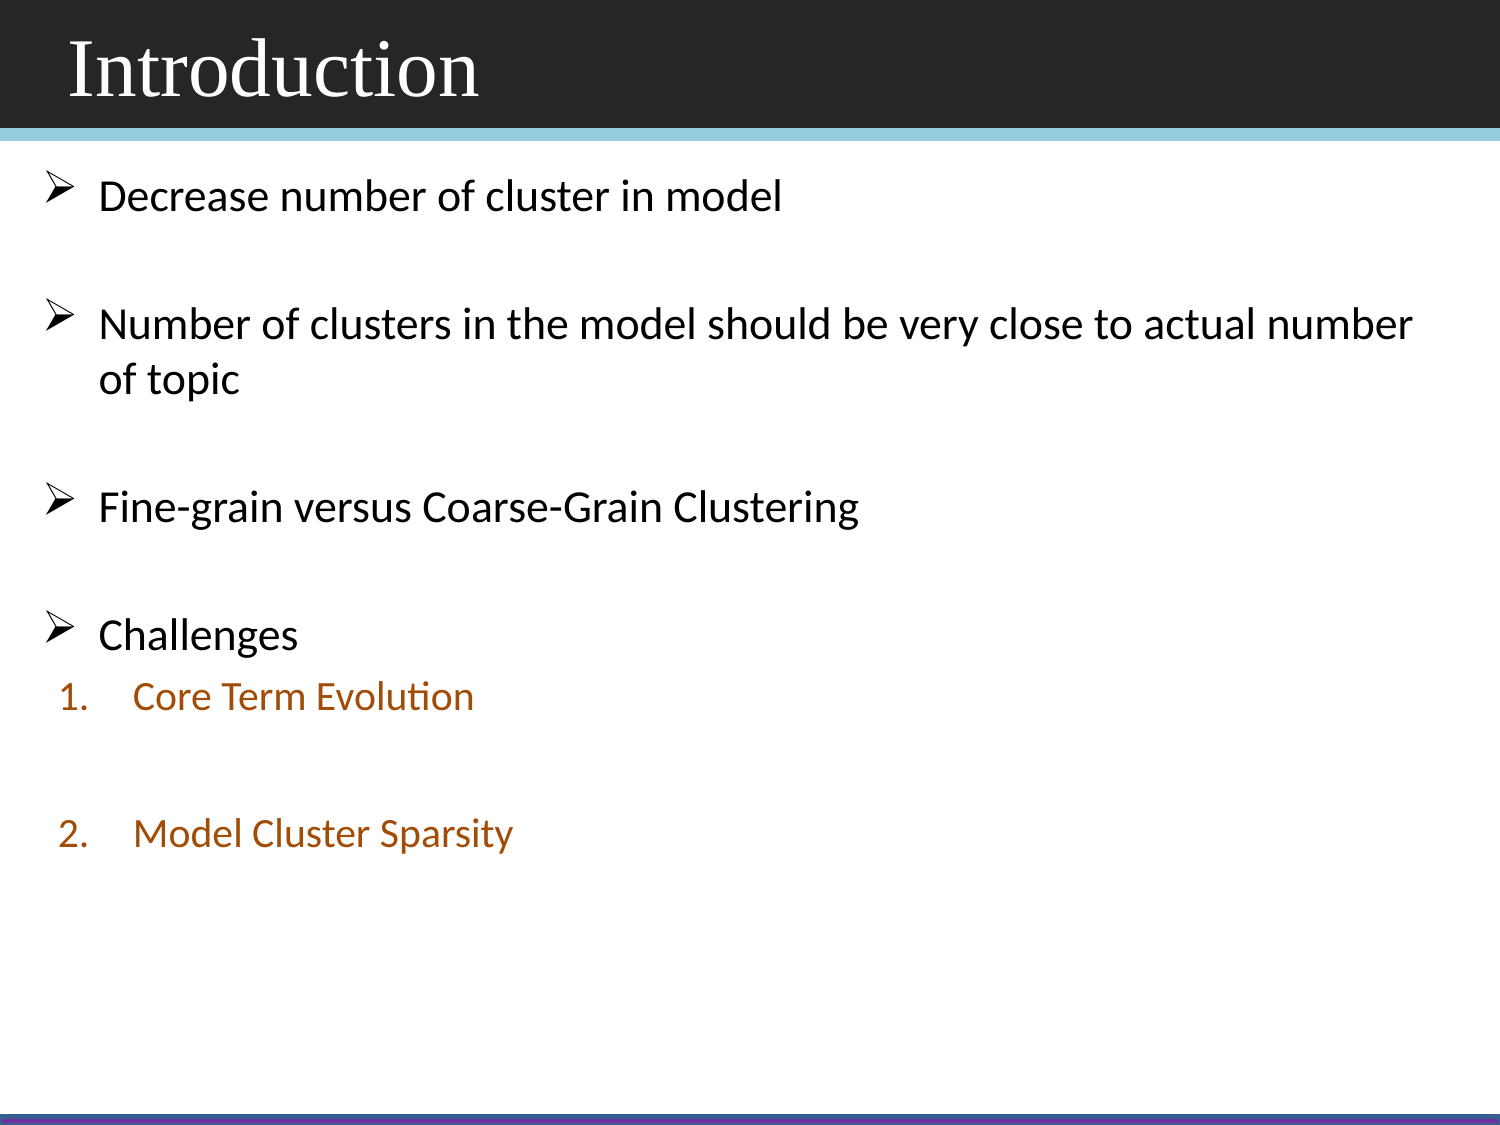

Introduction
Decrease number of cluster in model

Number of clusters in the model should be very close to actual number of topic

Fine-grain versus Coarse-Grain Clustering

Challenges
Core Term Evolution

Model Cluster Sparsity